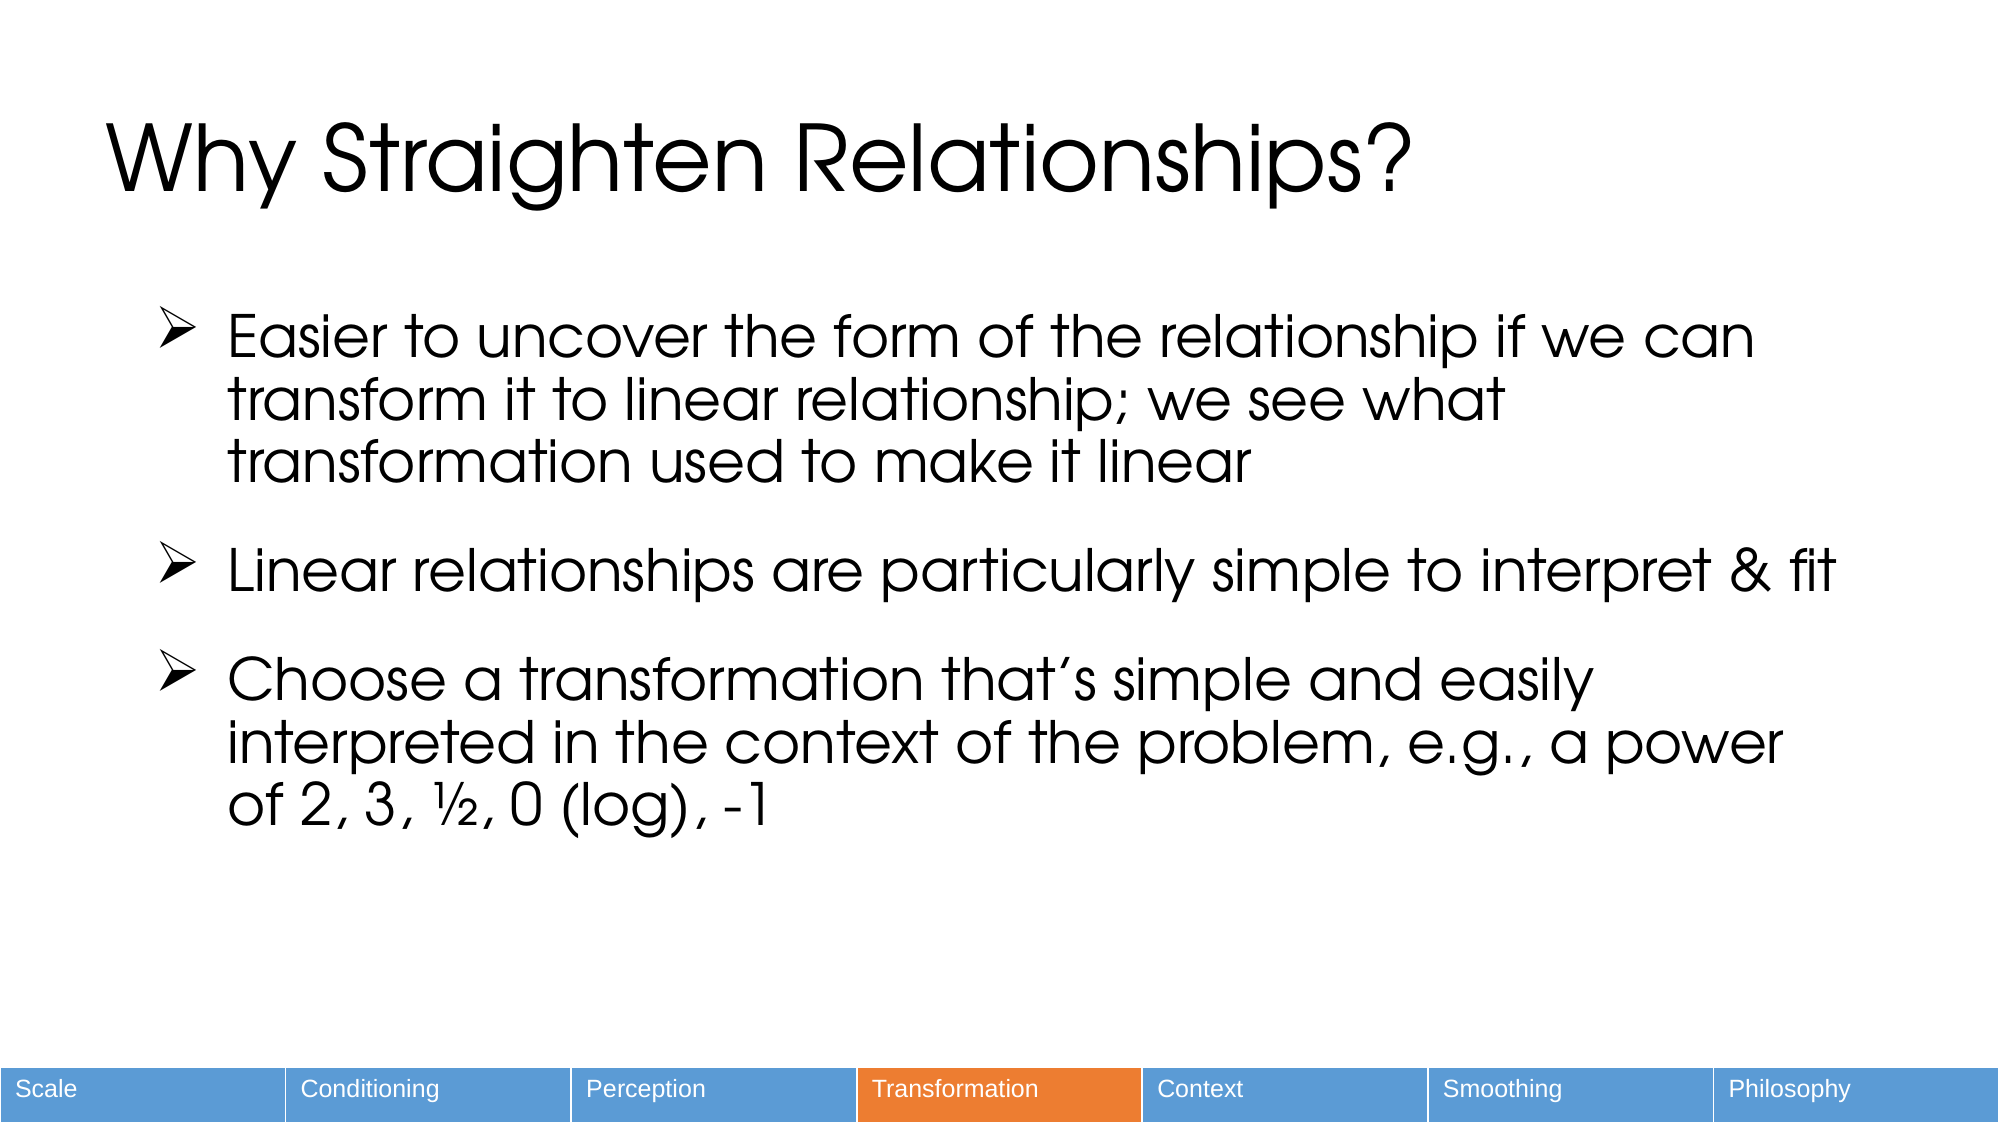

# Why Straighten Relationships?
Easier to uncover the form of the relationship if we can transform it to linear relationship; we see what transformation used to make it linear
Linear relationships are particularly simple to interpret & fit
Choose a transformation that’s simple and easily interpreted in the context of the problem, e.g., a power of 2, 3, ½, 0 (log), -1

| Scale | Conditioning | Perception | Transformation | Context | Smoothing | Philosophy |
| --- | --- | --- | --- | --- | --- | --- |